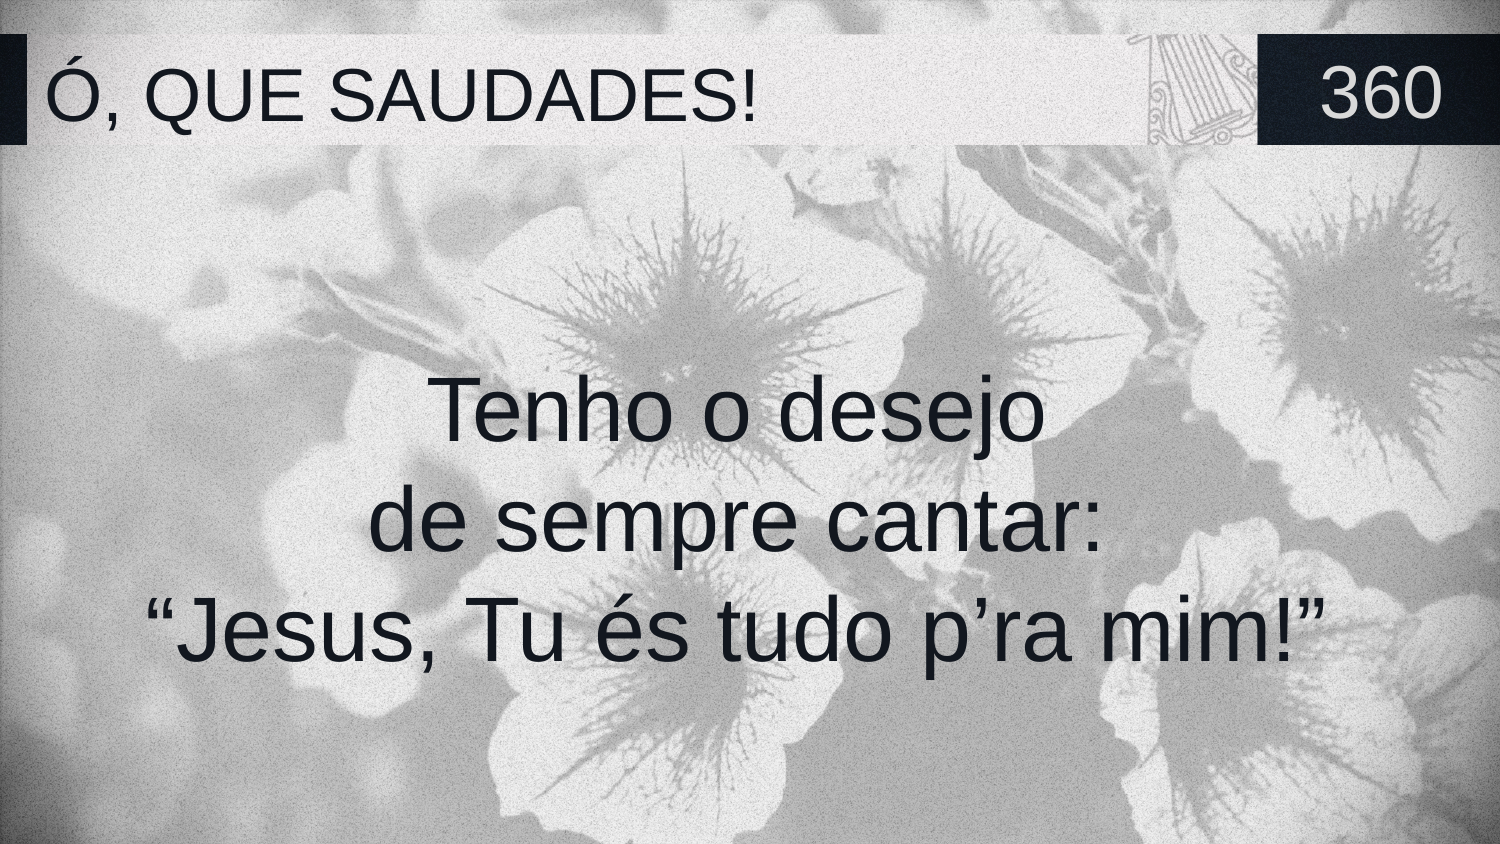

# Ó, QUE SAUDADES!
360
Tenho o desejo
de sempre cantar:
“Jesus, Tu és tudo p’ra mim!”